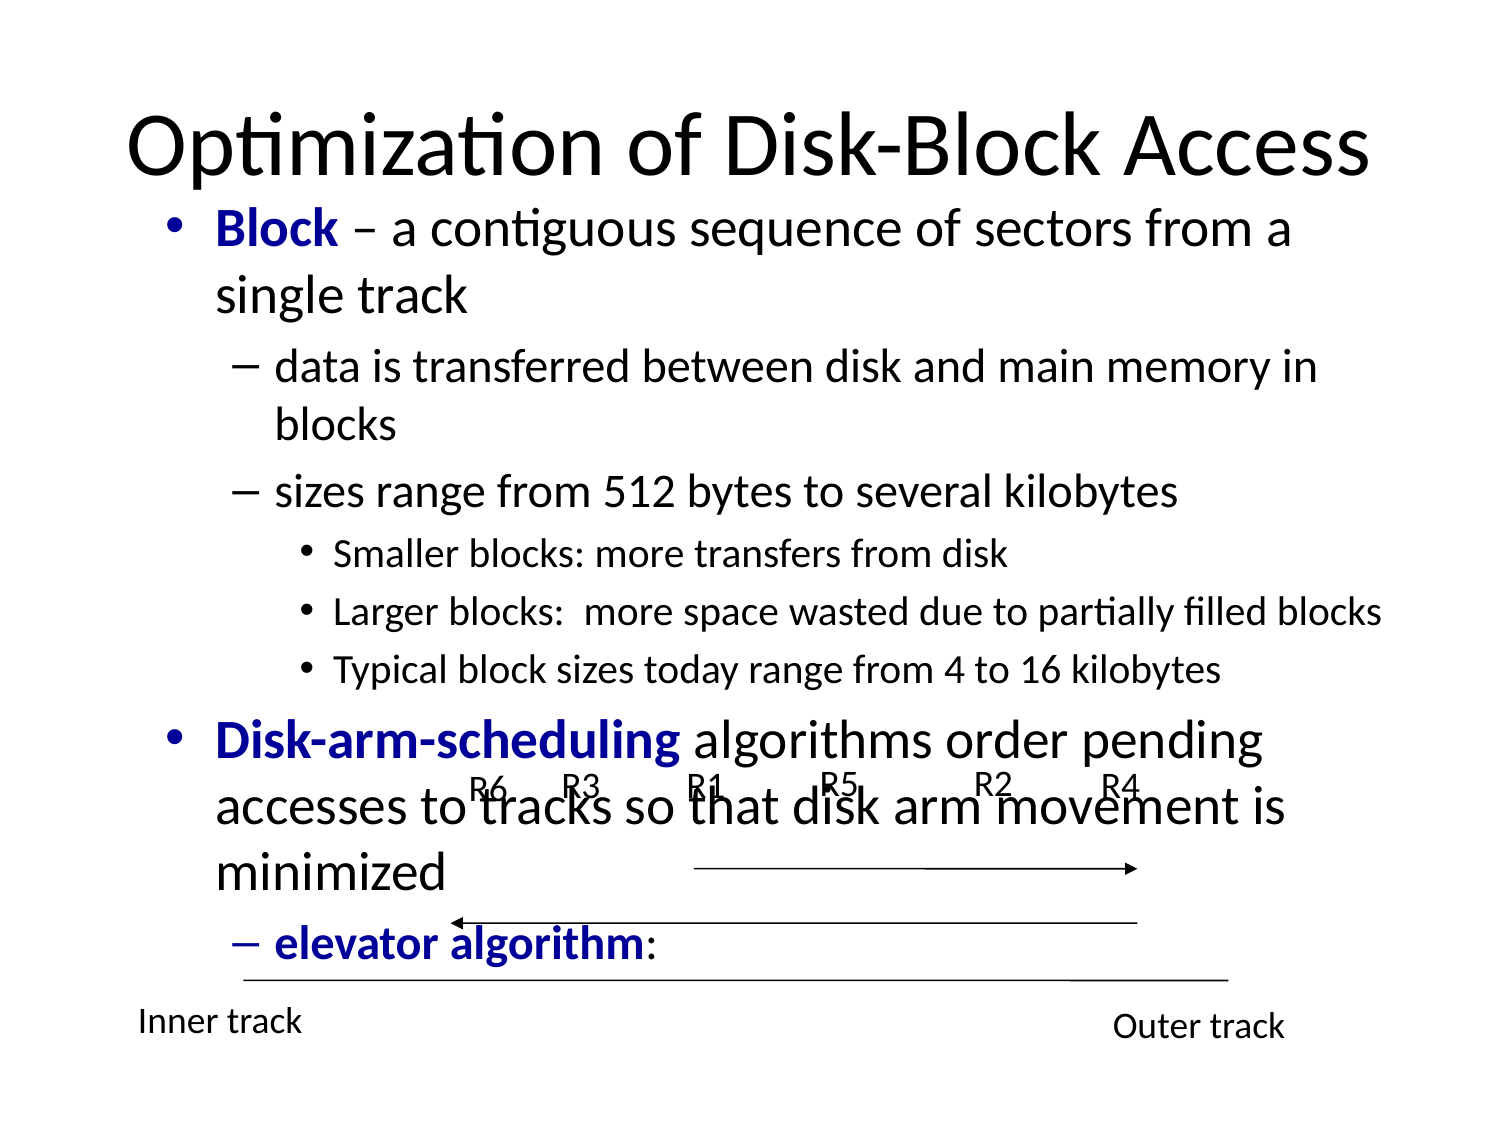

# Optimization of Disk-Block Access
Block – a contiguous sequence of sectors from a single track
data is transferred between disk and main memory in blocks
sizes range from 512 bytes to several kilobytes
Smaller blocks: more transfers from disk
Larger blocks:  more space wasted due to partially filled blocks
Typical block sizes today range from 4 to 16 kilobytes
Disk-arm-scheduling algorithms order pending accesses to tracks so that disk arm movement is minimized
elevator algorithm:
R5
R2
R3
R1
R4
R6

Inner track
Outer track